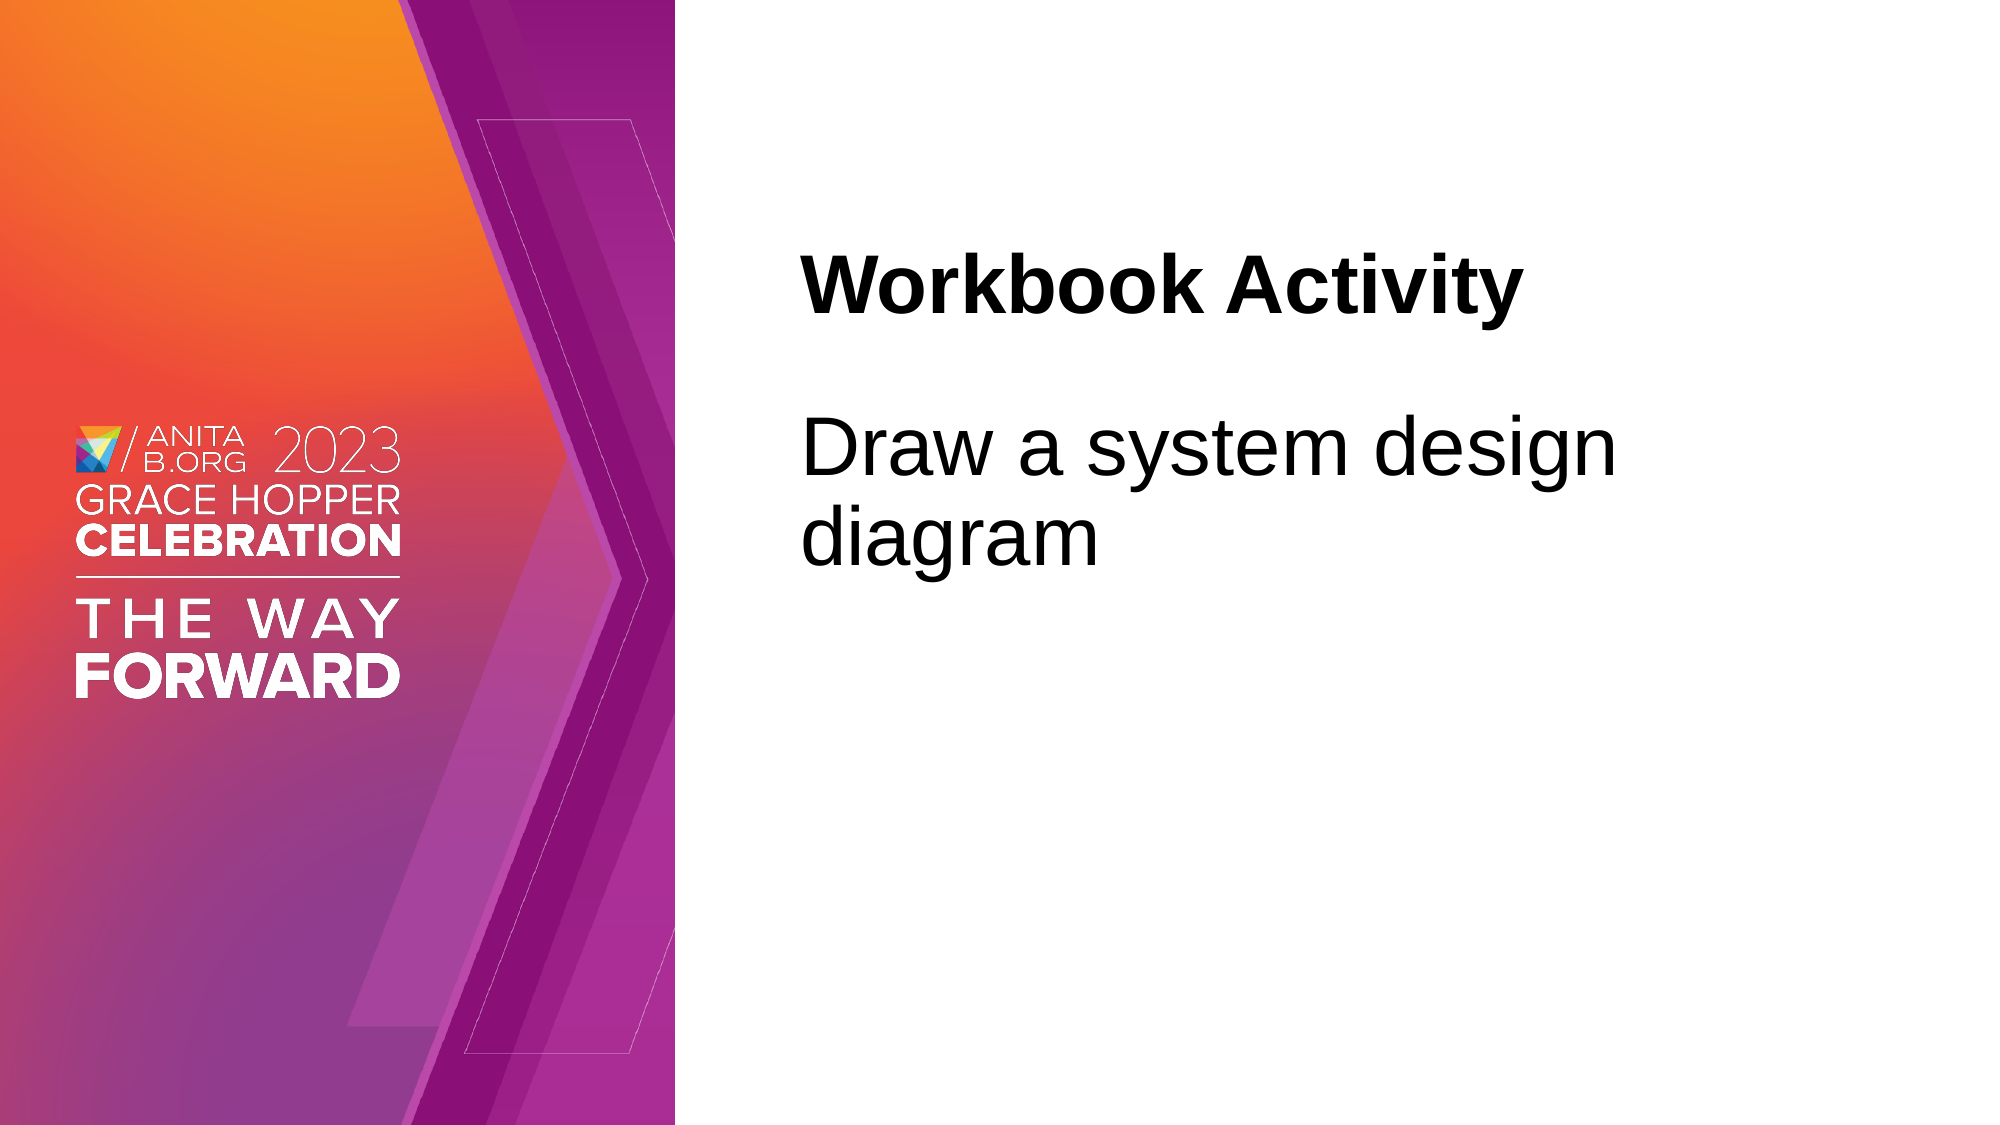

# Workbook Activity
Draw a system design diagram